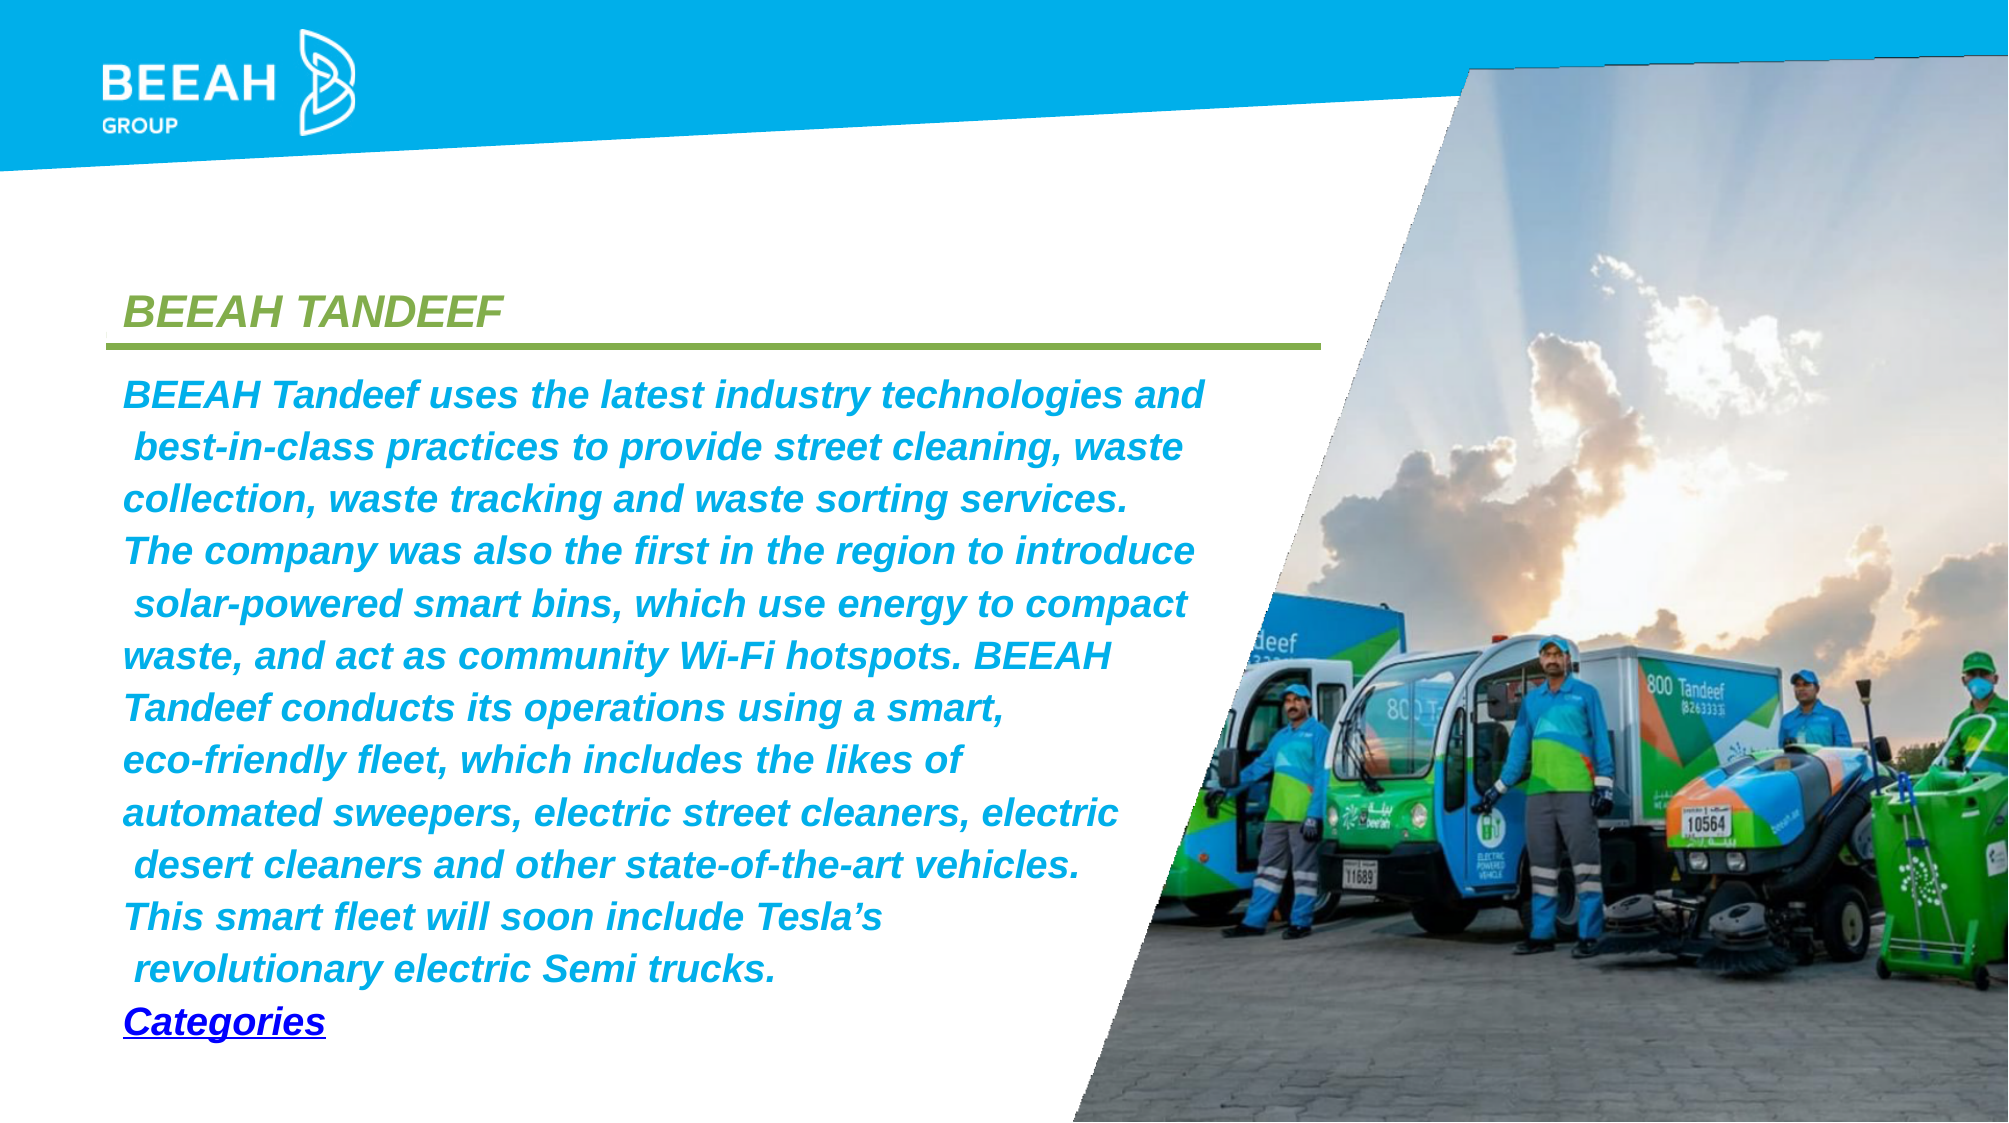

# BEEAH TANDEEF

BEEAH Tandeef uses the latest industry technologies and  best-in-class practices to provide street cleaning, waste  collection, waste tracking and waste sorting services.
The company was also the ﬁrst in the region to introduce  solar-powered smart bins, which use energy to compact  waste, and act as community Wi-Fi hotspots. BEEAH  Tandeef conducts its operations using a smart,
eco-friendly ﬂeet, which includes the likes of  automated sweepers, electric street cleaners, electric  desert cleaners and other state-of-the-art vehicles.
This smart ﬂeet will soon include Tesla’s  revolutionary electric Semi trucks.
Categories